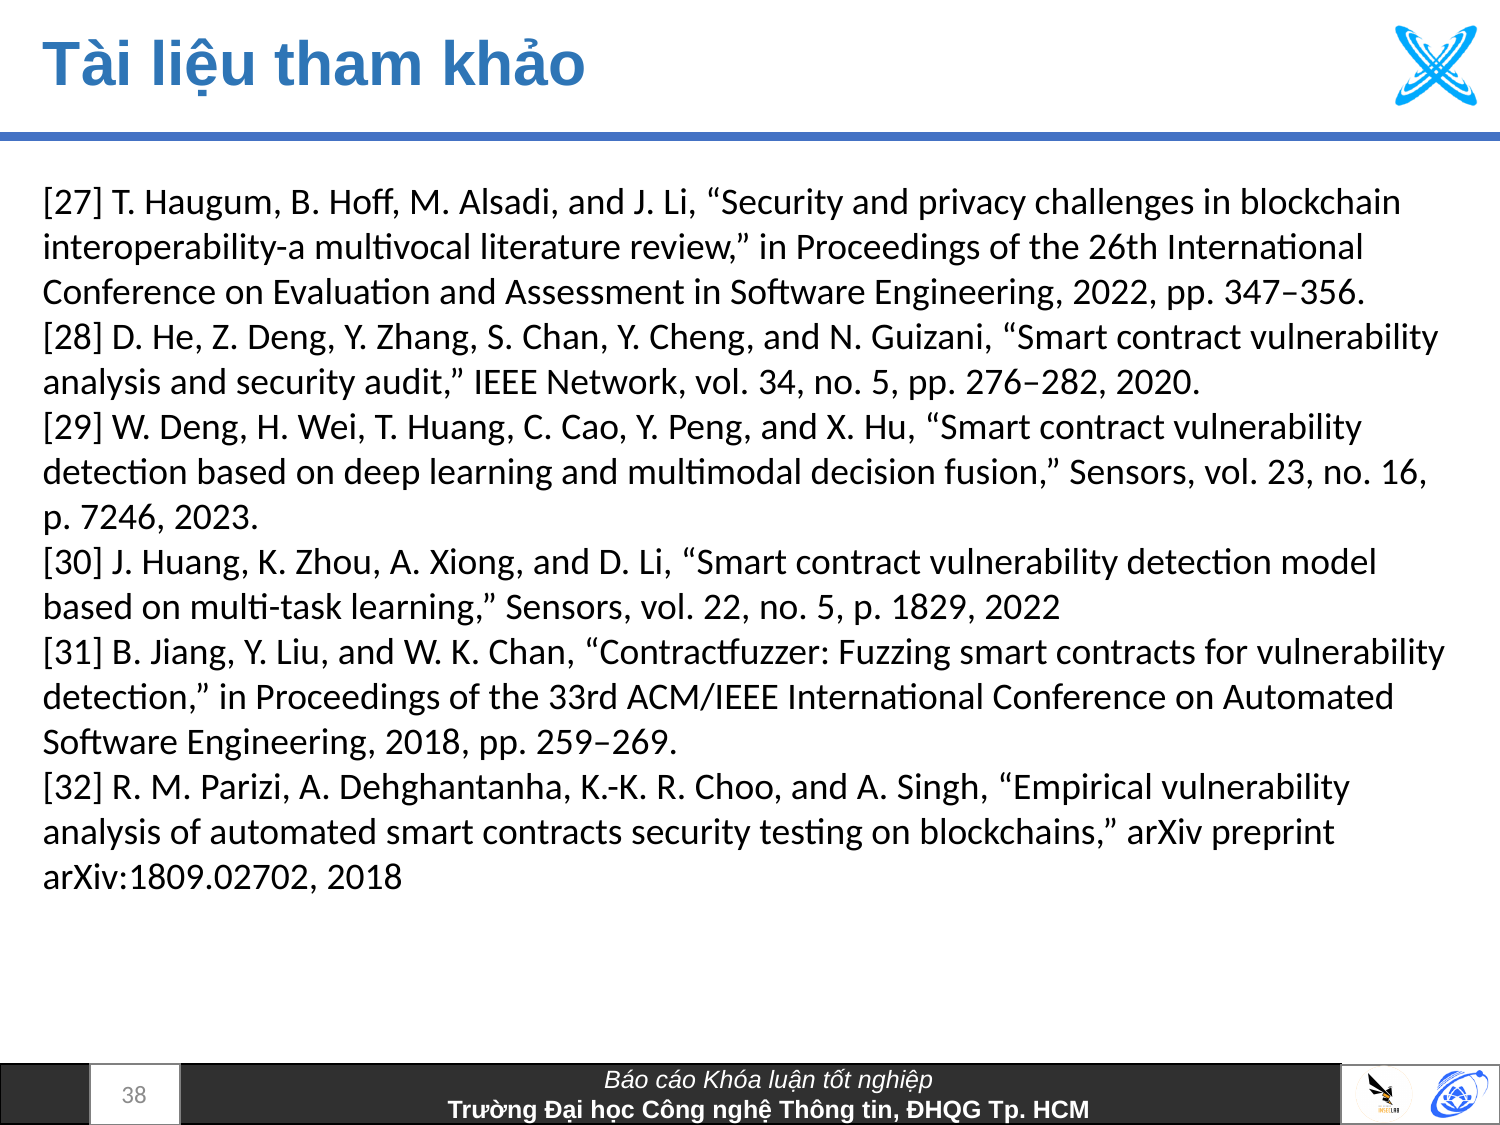

# Tài liệu tham khảo

[27] T. Haugum, B. Hoff, M. Alsadi, and J. Li, “Security and privacy challenges in blockchain interoperability-a multivocal literature review,” in Proceedings of the 26th International Conference on Evaluation and Assessment in Software Engineering, 2022, pp. 347–356.
[28] D. He, Z. Deng, Y. Zhang, S. Chan, Y. Cheng, and N. Guizani, “Smart contract vulnerability analysis and security audit,” IEEE Network, vol. 34, no. 5, pp. 276–282, 2020.
[29] W. Deng, H. Wei, T. Huang, C. Cao, Y. Peng, and X. Hu, “Smart contract vulnerability detection based on deep learning and multimodal decision fusion,” Sensors, vol. 23, no. 16, p. 7246, 2023.
[30] J. Huang, K. Zhou, A. Xiong, and D. Li, “Smart contract vulnerability detection model based on multi-task learning,” Sensors, vol. 22, no. 5, p. 1829, 2022
[31] B. Jiang, Y. Liu, and W. K. Chan, “Contractfuzzer: Fuzzing smart contracts for vulnerability detection,” in Proceedings of the 33rd ACM/IEEE International Conference on Automated Software Engineering, 2018, pp. 259–269.
[32] R. M. Parizi, A. Dehghantanha, K.-K. R. Choo, and A. Singh, “Empirical vulnerability analysis of automated smart contracts security testing on blockchains,” arXiv preprint arXiv:1809.02702, 2018
38